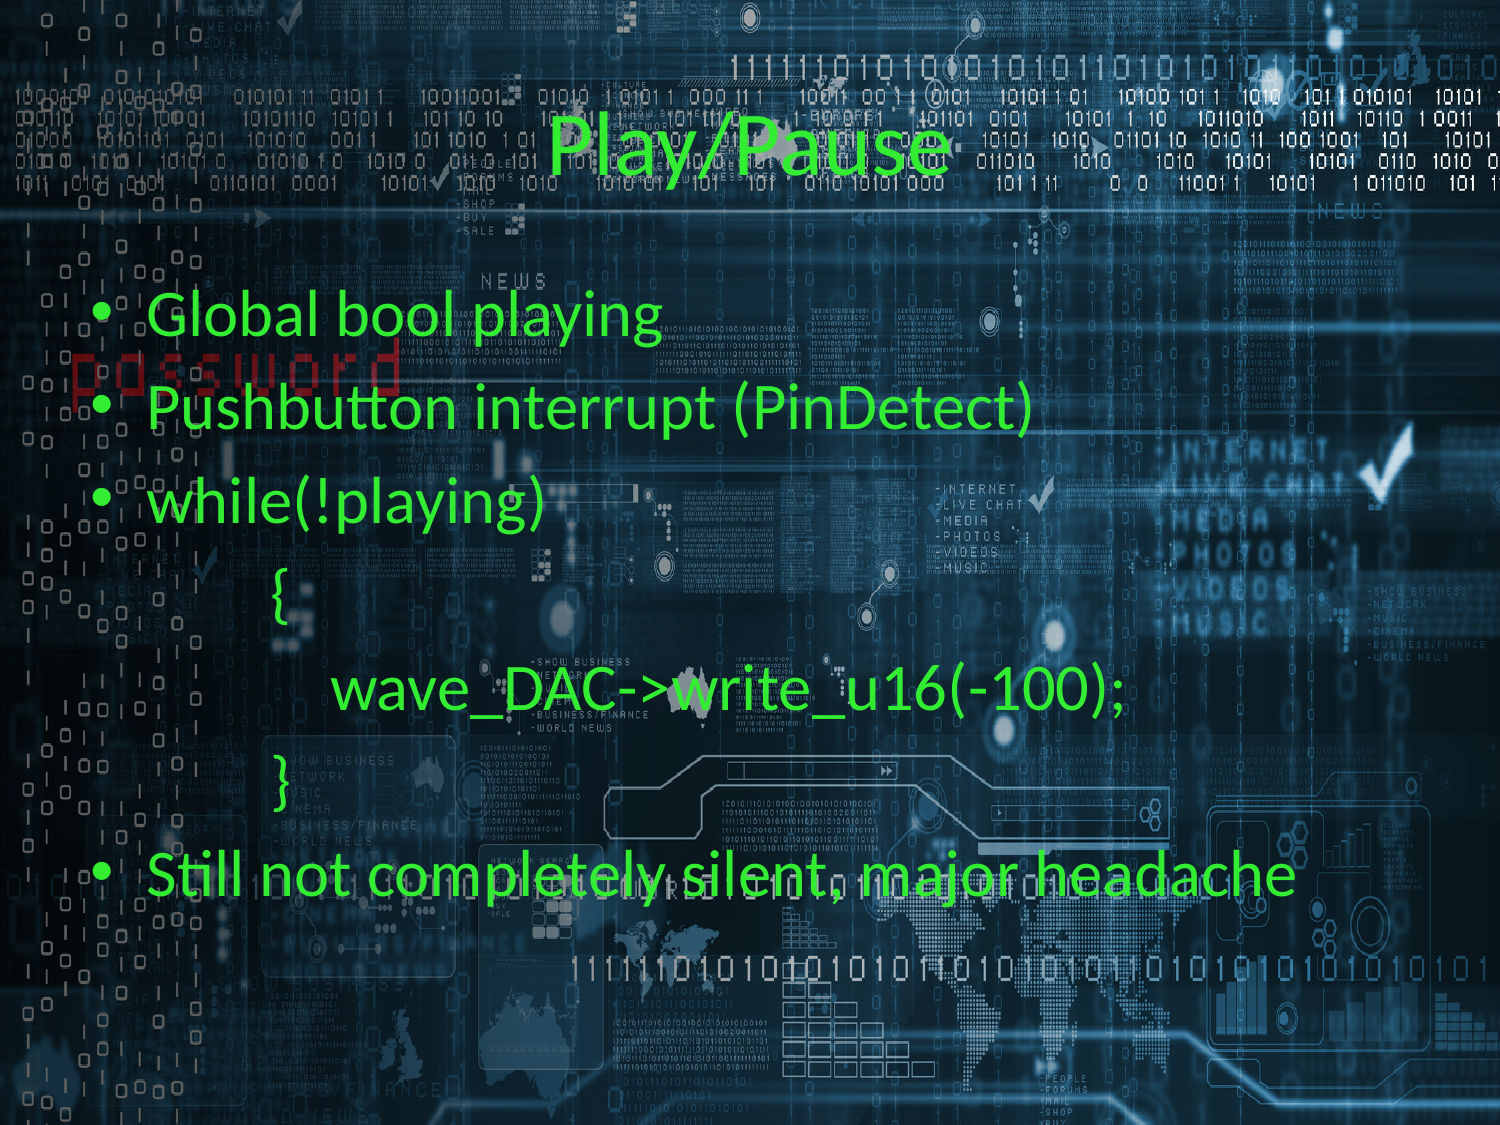

# Play/Pause
Global bool playing
Pushbutton interrupt (PinDetect)
while(!playing)
            {
                wave_DAC->write_u16(-100);
            }
Still not completely silent, major headache